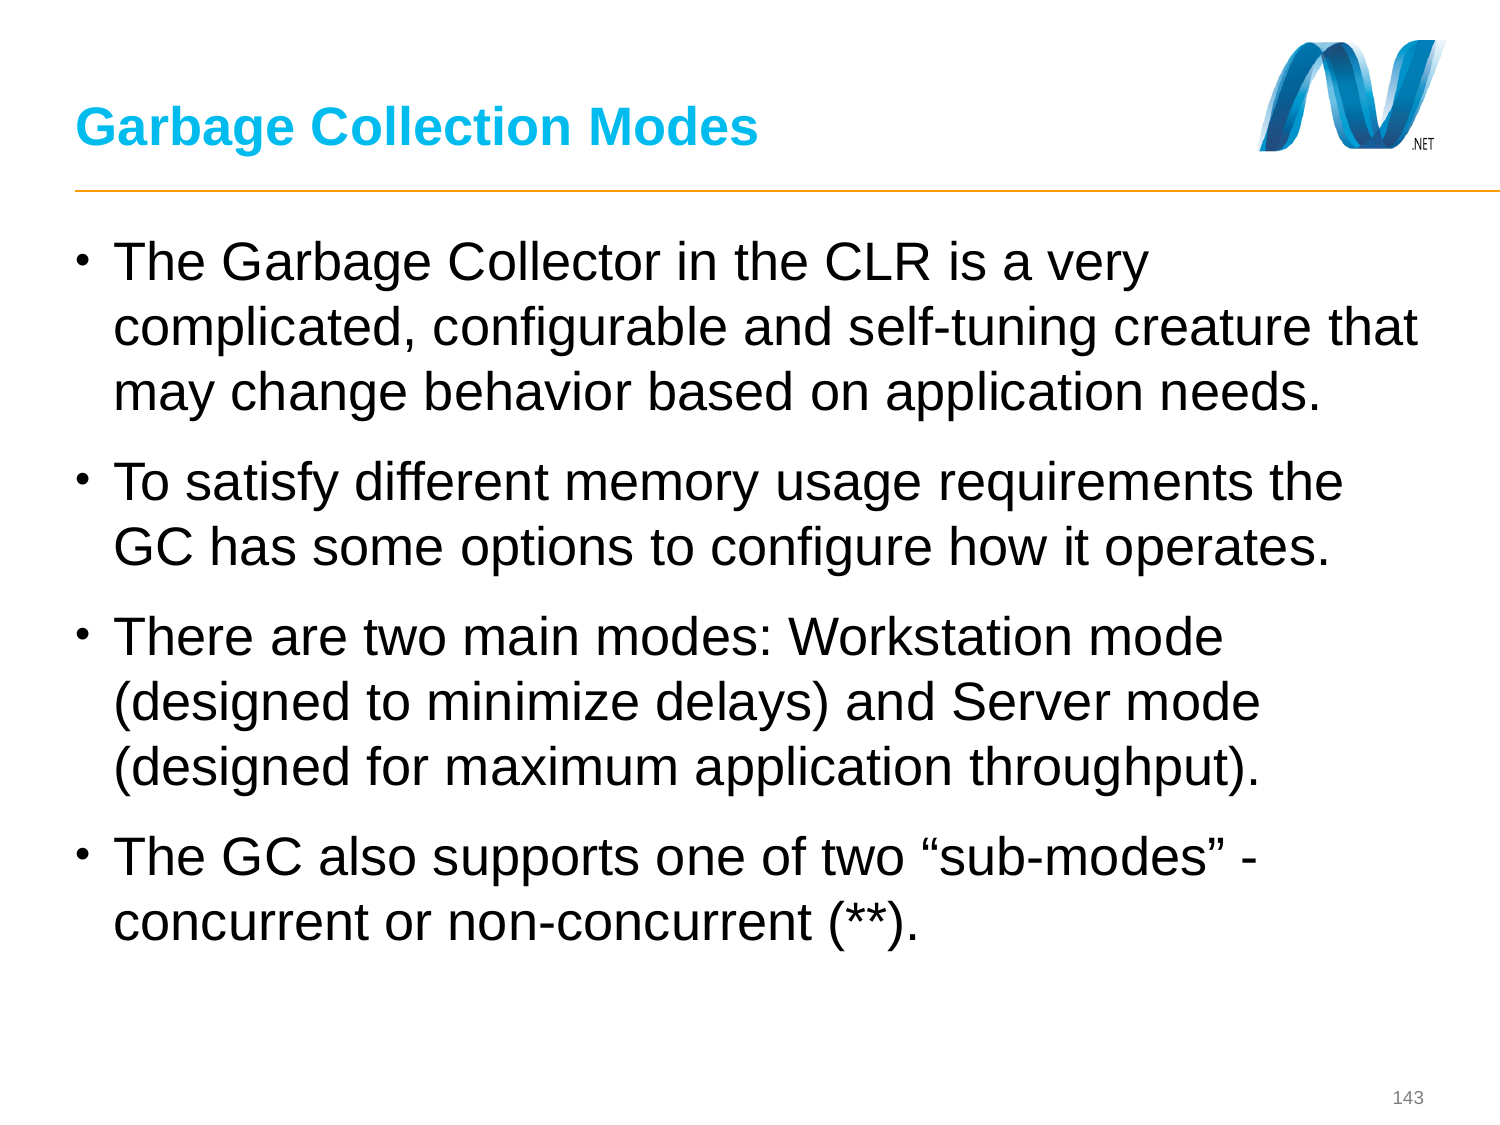

# Garbage Collection Modes
The Garbage Collector in the CLR is a very complicated, configurable and self-tuning creature that may change behavior based on application needs.
To satisfy different memory usage requirements the GC has some options to configure how it operates.
There are two main modes: Workstation mode (designed to minimize delays) and Server mode (designed for maximum application throughput).
The GC also supports one of two “sub-modes” - concurrent or non-concurrent (**).